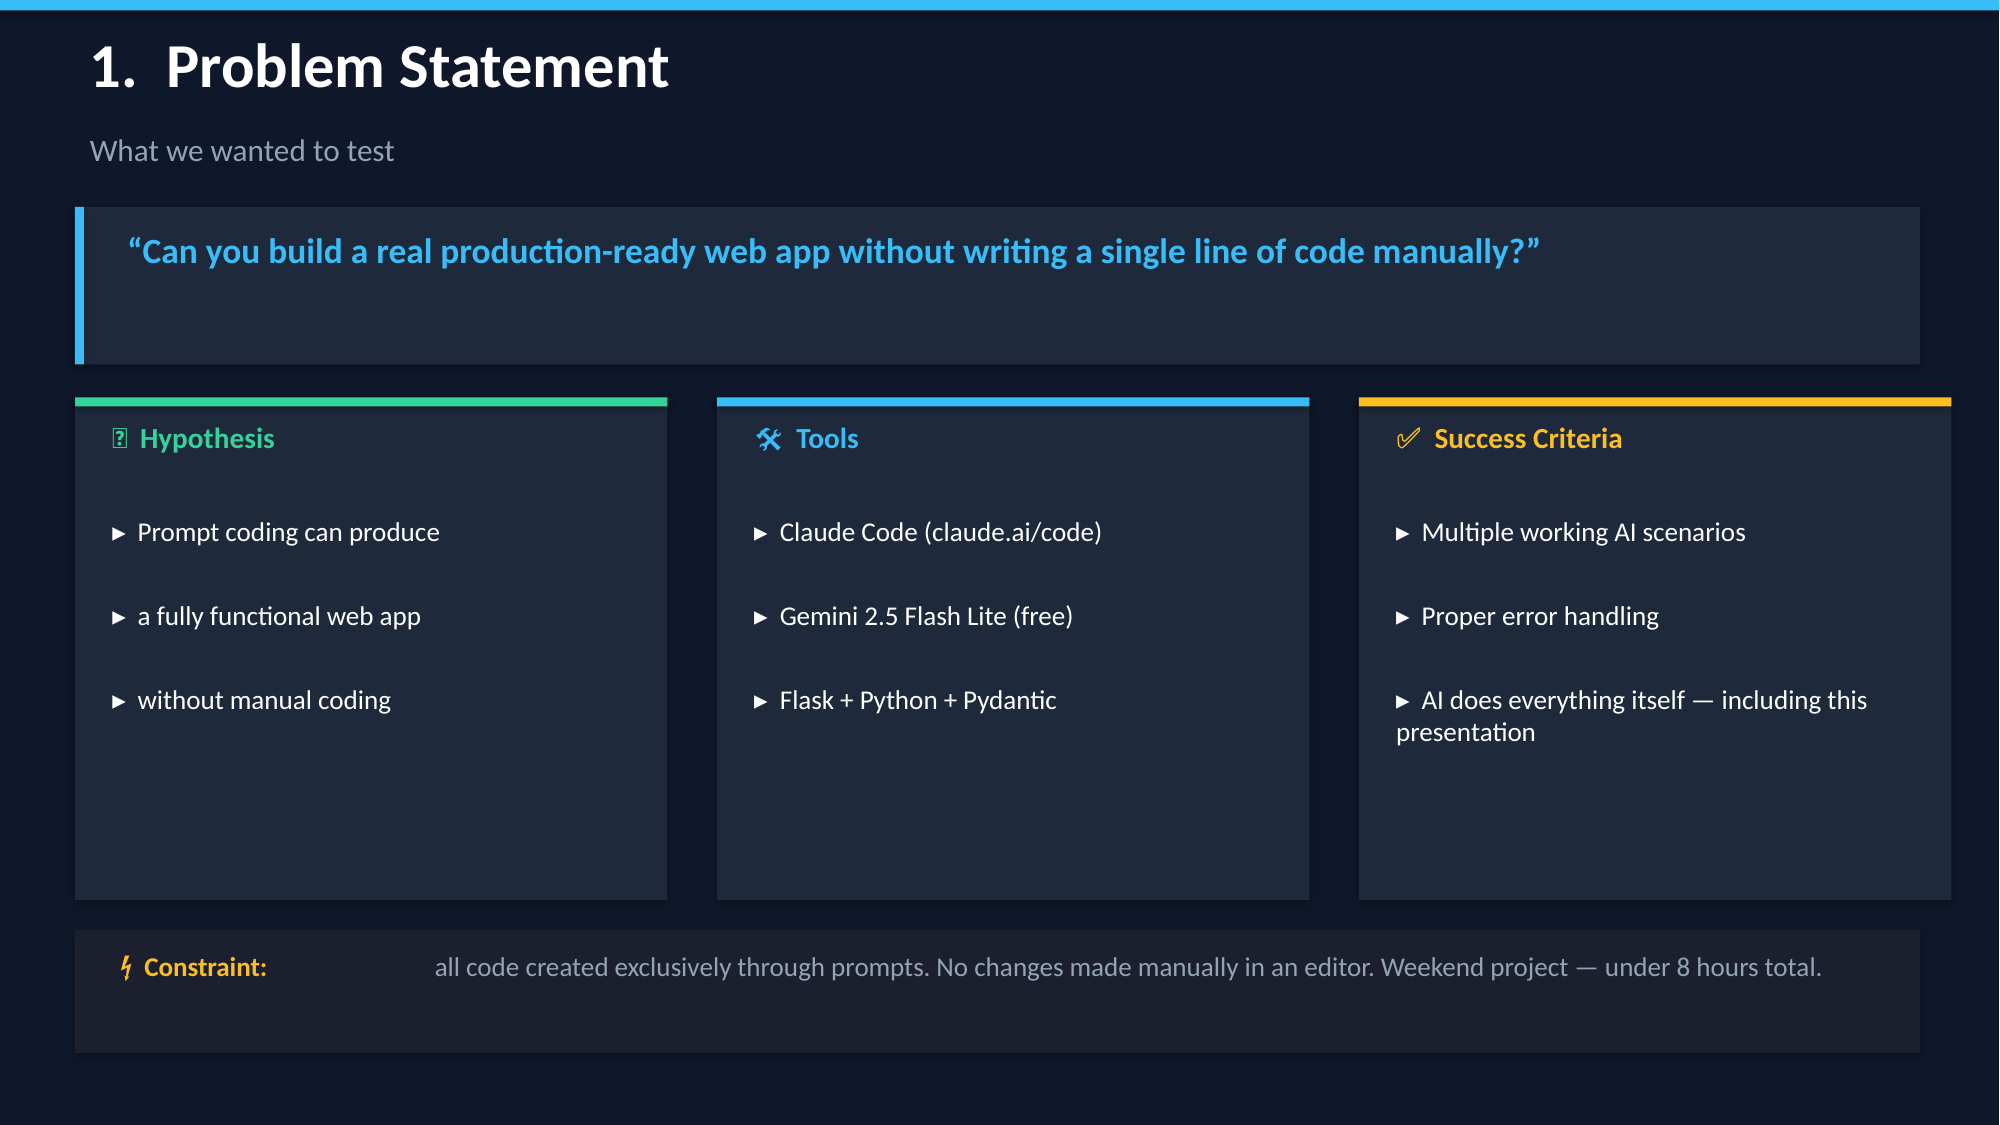

1.  Problem Statement
What we wanted to test

“Can you build a real production-ready web app without writing a single line of code manually?”

🧪  Hypothesis
🛠  Tools
✅  Success Criteria
▸  Prompt coding can produce
▸  Claude Code (claude.ai/code)
▸  Multiple working AI scenarios
▸  a fully functional web app
▸  Gemini 2.5 Flash Lite (free)
▸  Proper error handling
▸  without manual coding
▸  Flask + Python + Pydantic
▸  AI does everything itself — including this presentation

⚡  Constraint:
all code created exclusively through prompts. No changes made manually in an editor. Weekend project — under 8 hours total.